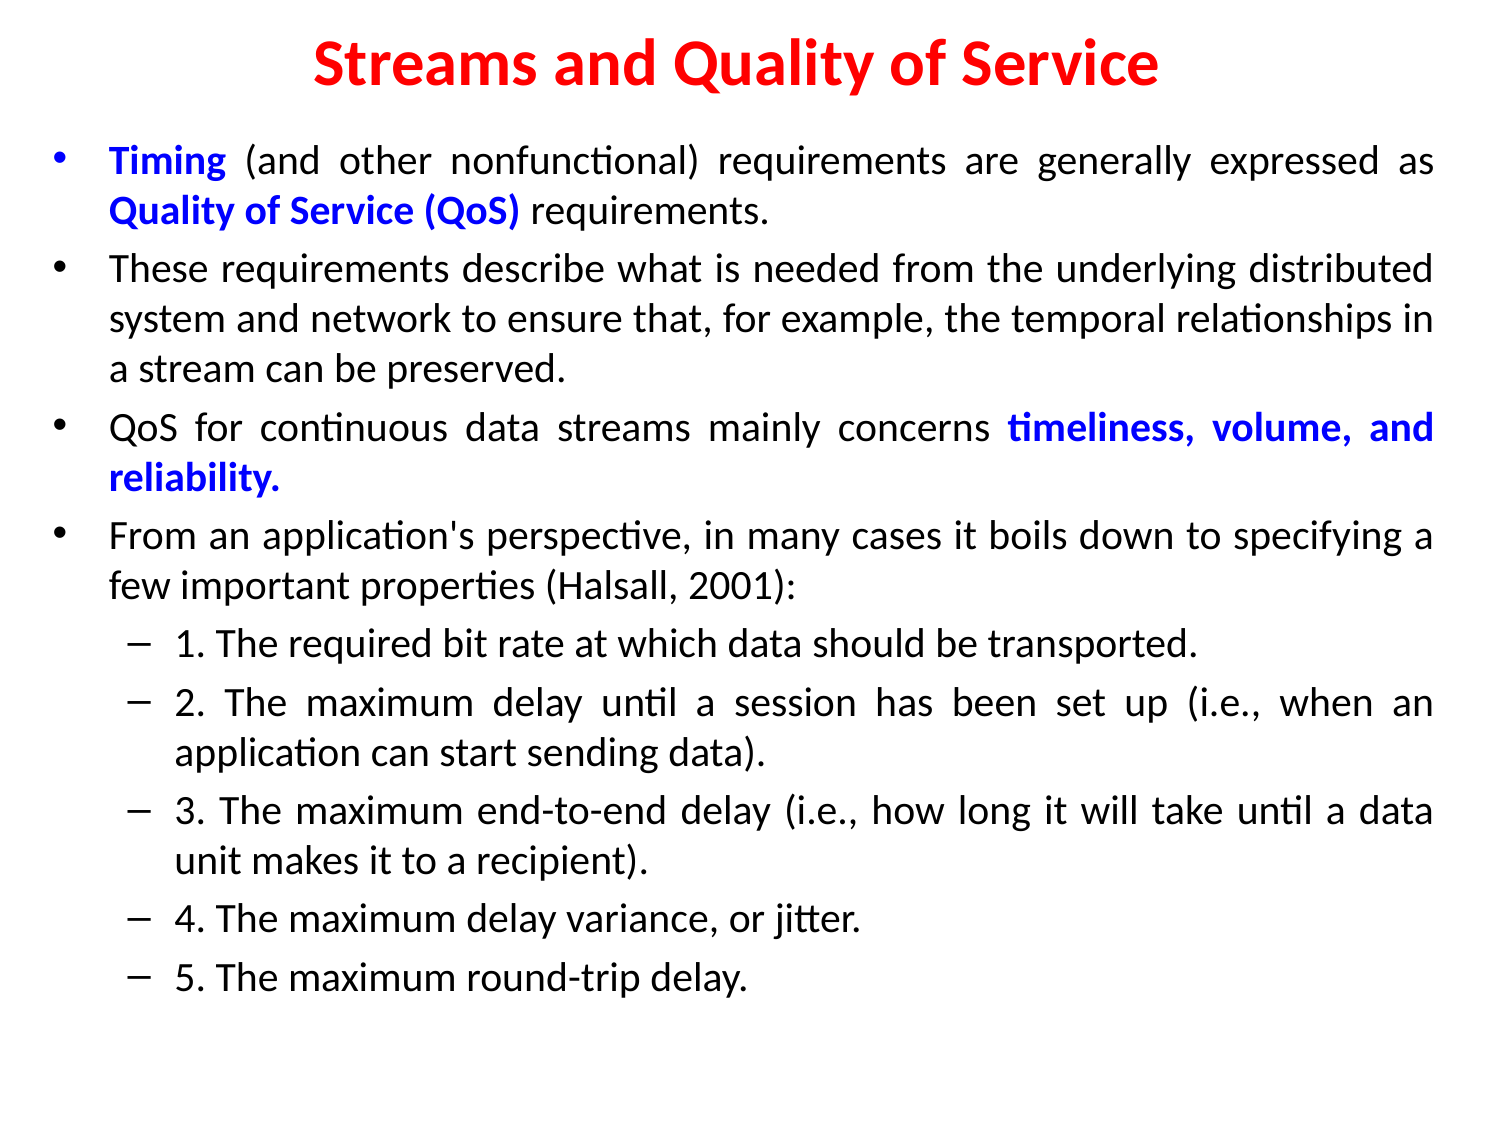

# Streams and Quality of Service
Timing (and other nonfunctional) requirements are generally expressed as Quality of Service (QoS) requirements.
These requirements describe what is needed from the underlying distributed system and network to ensure that, for example, the temporal relationships in a stream can be preserved.
QoS for continuous data streams mainly concerns timeliness, volume, and reliability.
From an application's perspective, in many cases it boils down to specifying a few important properties (Halsall, 2001):
1. The required bit rate at which data should be transported.
2. The maximum delay until a session has been set up (i.e., when an application can start sending data).
3. The maximum end-to-end delay (i.e., how long it will take until a data unit makes it to a recipient).
4. The maximum delay variance, or jitter.
5. The maximum round-trip delay.
Unit-3 /  Dr Komarasamy G
306